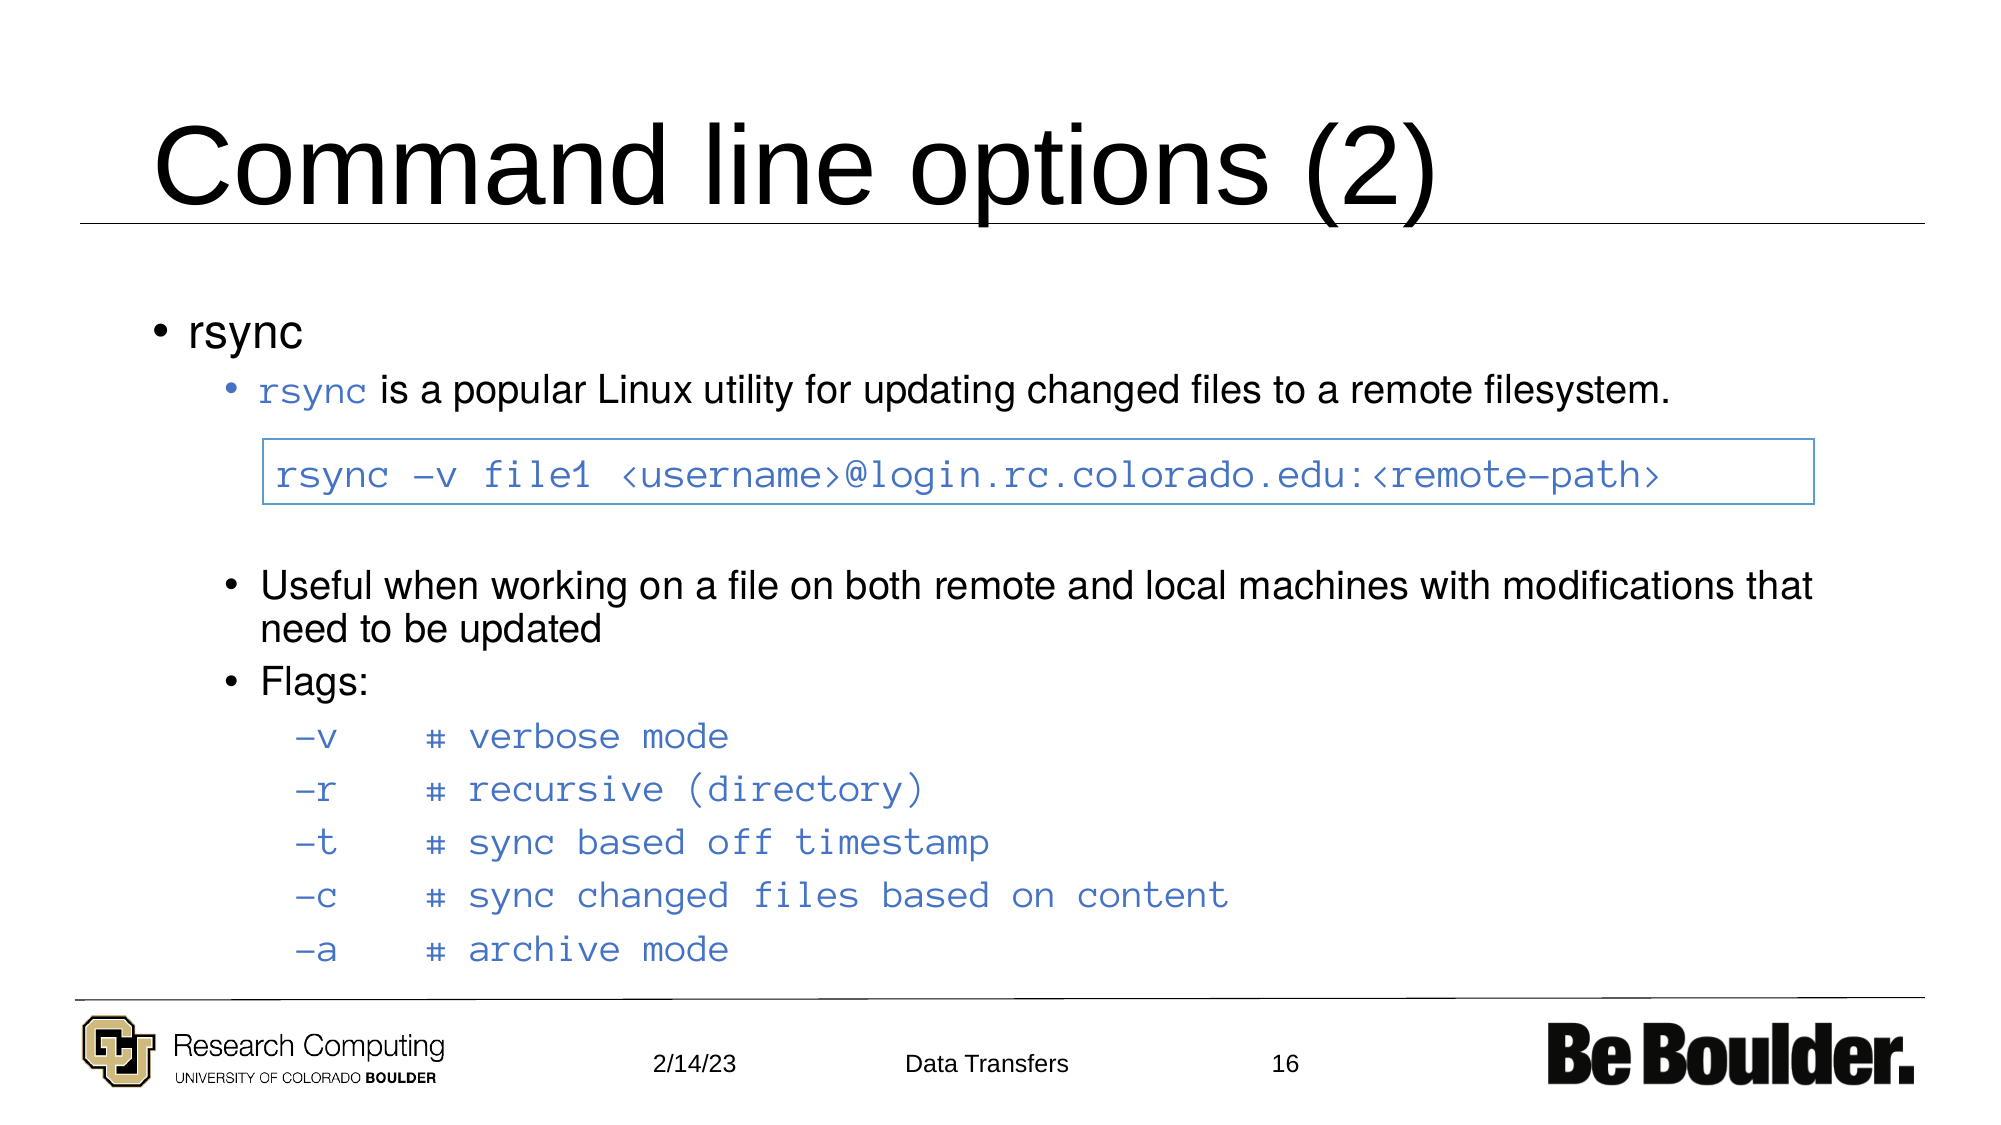

# Command line options (2)
rsync
rsync is a popular Linux utility for updating changed files to a remote filesystem.

Useful when working on a file on both remote and local machines with modifications that need to be updated
Flags:
-v    # verbose mode
-r    # recursive (directory)
-t    # sync based off timestamp
-c    # sync changed files based on content
-a    # archive mode

rsync -v file1 <username>@login.rc.colorado.edu:<remote-path>
2/14/23
16
Data Transfers